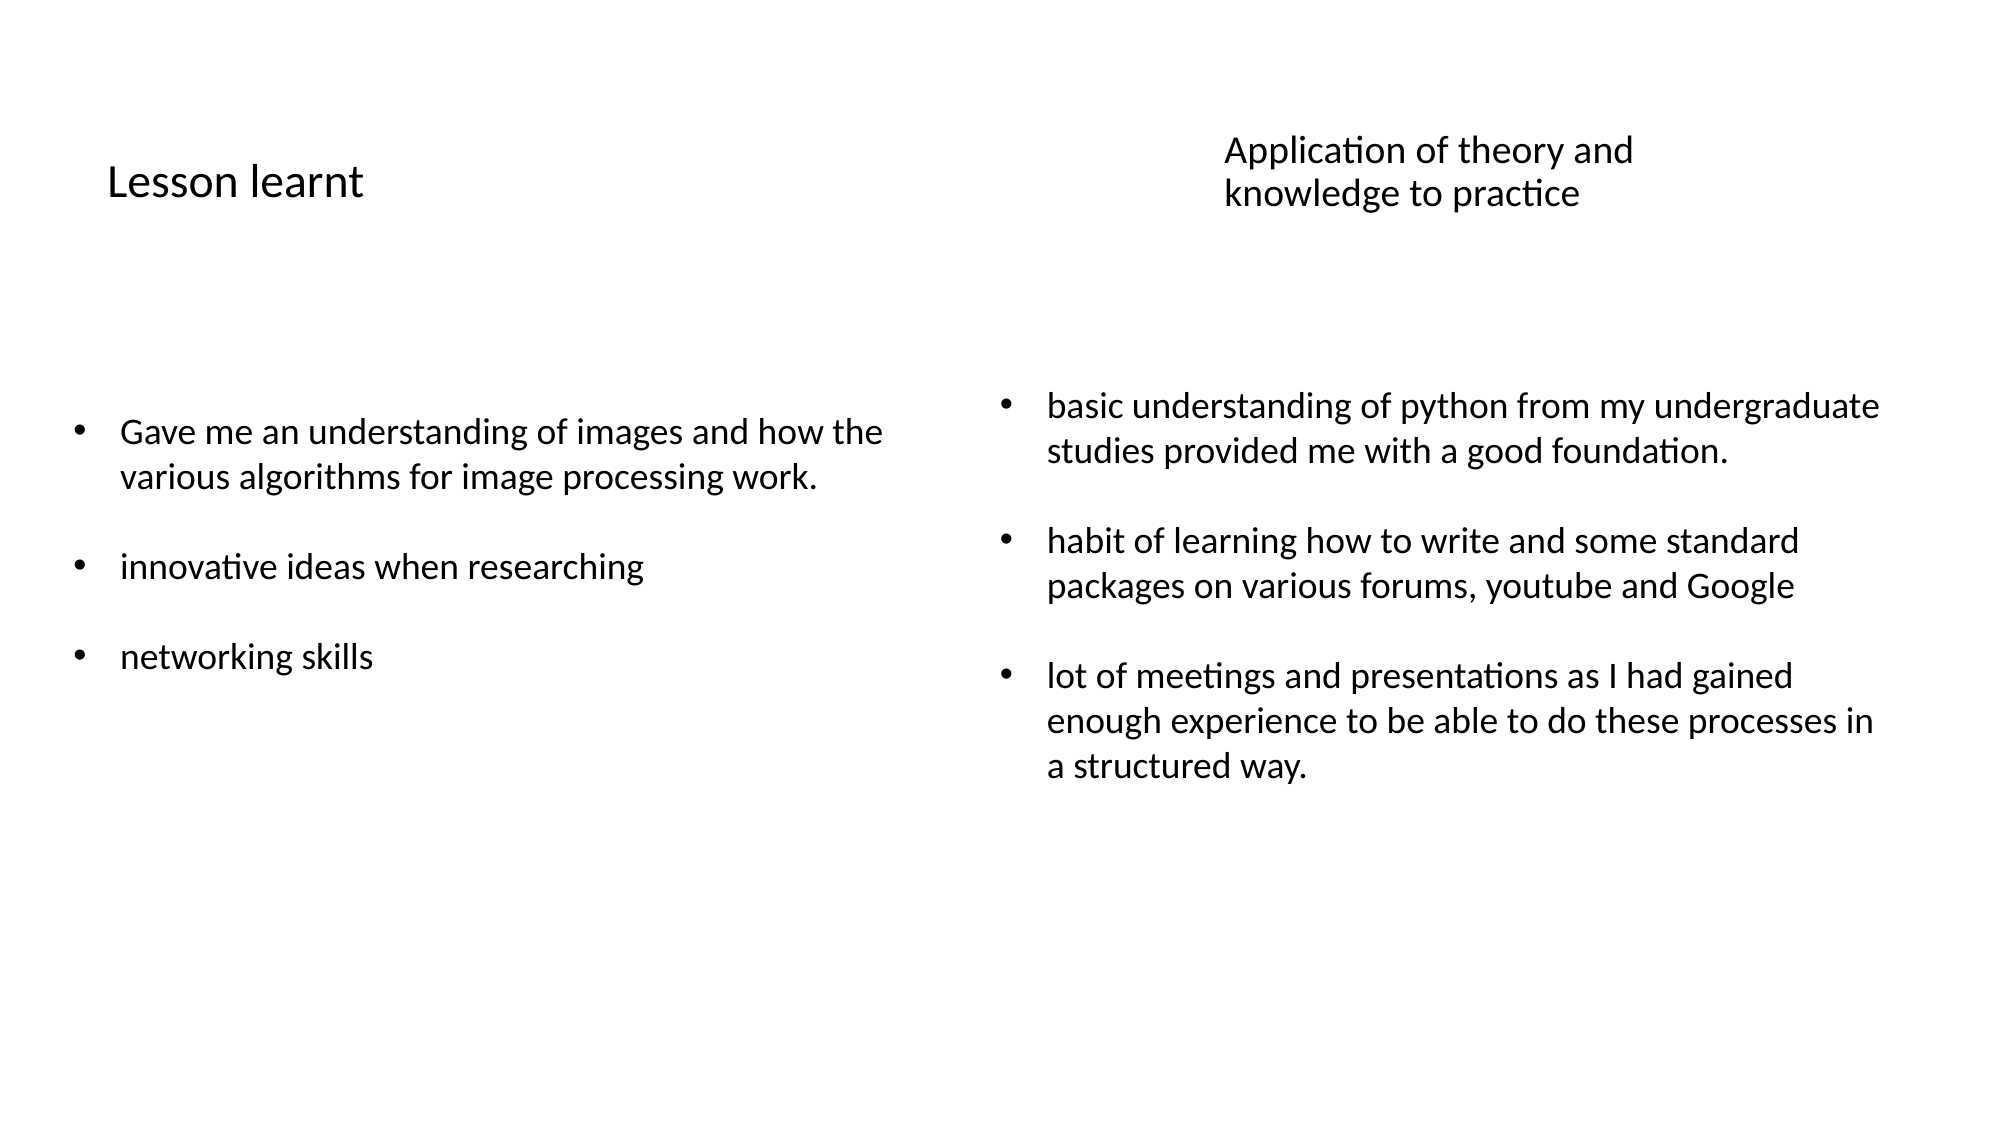

Application of theory and knowledge to practice
# Lesson learnt
basic understanding of python from my undergraduate studies provided me with a good foundation.

habit of learning how to write and some standard packages on various forums, youtube and Google

lot of meetings and presentations as I had gained enough experience to be able to do these processes in a structured way.
Gave me an understanding of images and how the various algorithms for image processing work.

innovative ideas when researching

networking skills